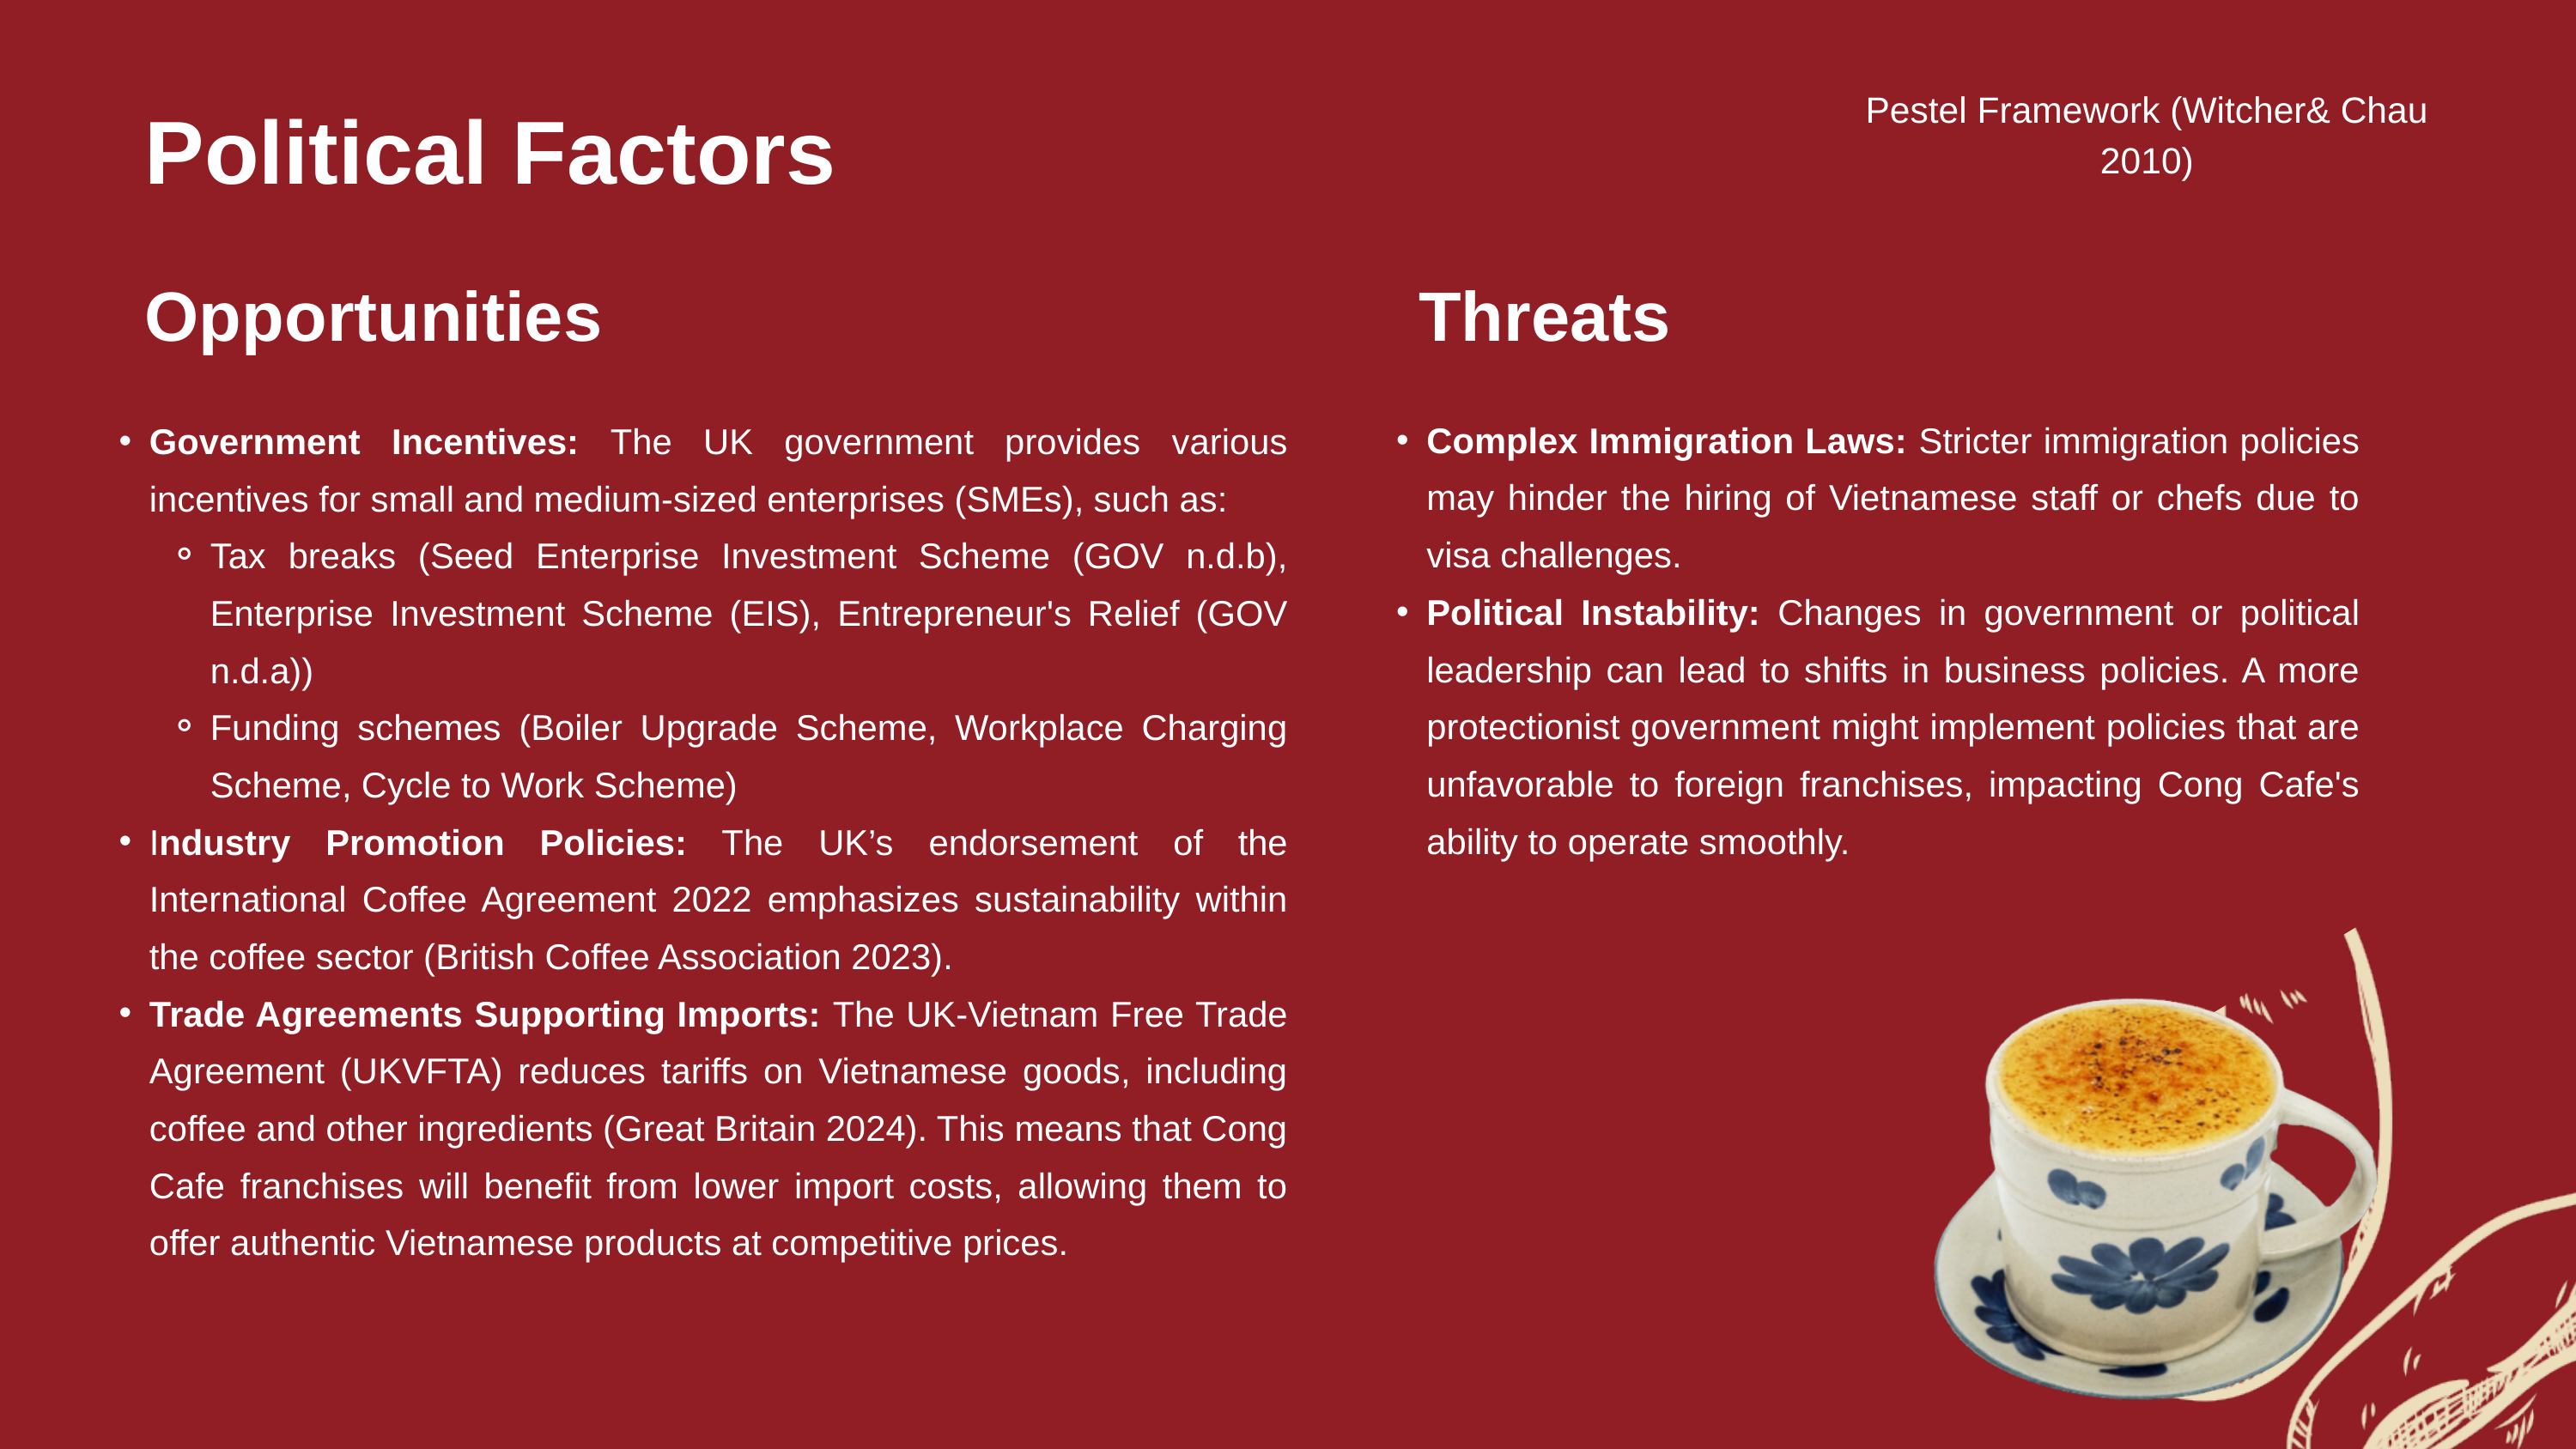

Political Factors
Pestel Framework (Witcher& Chau 2010)
Opportunities
Threats
Complex Immigration Laws: Stricter immigration policies may hinder the hiring of Vietnamese staff or chefs due to visa challenges.
Political Instability: Changes in government or political leadership can lead to shifts in business policies. A more protectionist government might implement policies that are unfavorable to foreign franchises, impacting Cong Cafe's ability to operate smoothly.
Government Incentives: The UK government provides various incentives for small and medium-sized enterprises (SMEs), such as:
Tax breaks (Seed Enterprise Investment Scheme (GOV n.d.b), Enterprise Investment Scheme (EIS), Entrepreneur's Relief (GOV n.d.a))
Funding schemes (Boiler Upgrade Scheme, Workplace Charging Scheme, Cycle to Work Scheme)
Industry Promotion Policies: The UK’s endorsement of the International Coffee Agreement 2022 emphasizes sustainability within the coffee sector (British Coffee Association 2023).
Trade Agreements Supporting Imports: The UK-Vietnam Free Trade Agreement (UKVFTA) reduces tariffs on Vietnamese goods, including coffee and other ingredients (Great Britain 2024). This means that Cong Cafe franchises will benefit from lower import costs, allowing them to offer authentic Vietnamese products at competitive prices.